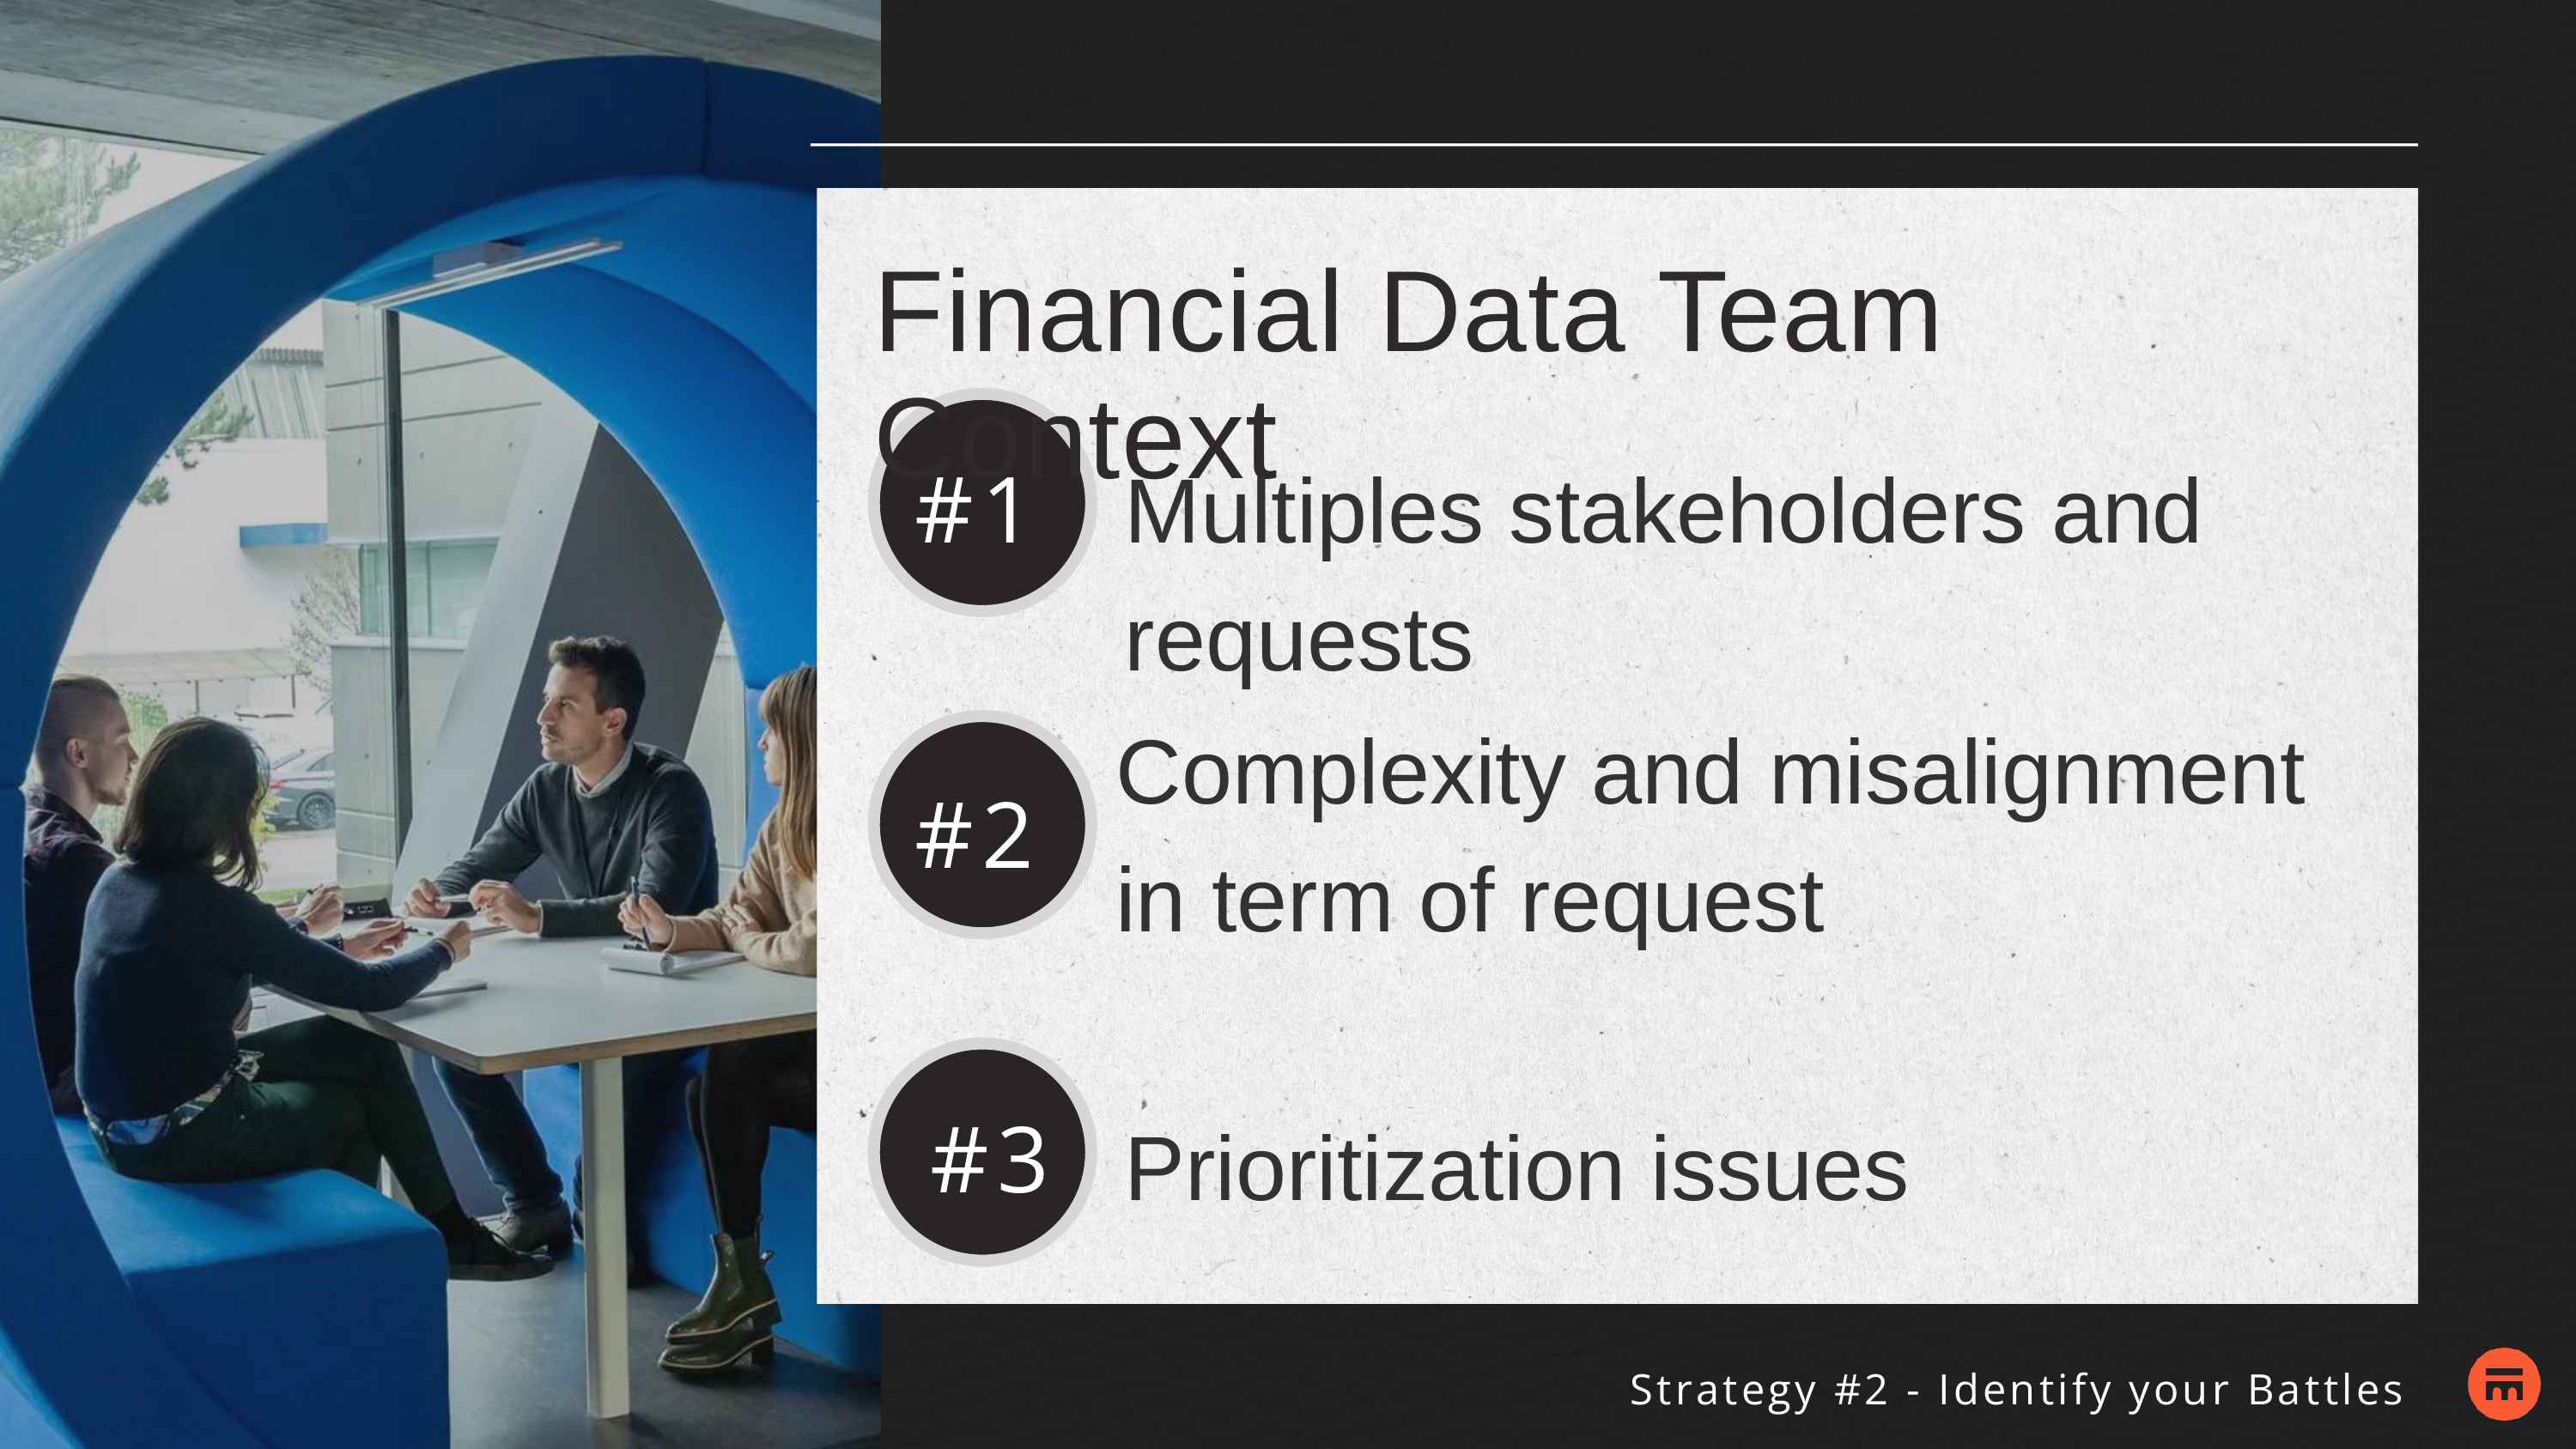

Financial Data Team Context

#1
Multiples stakeholders and requests
Complexity and misalignment in term of request

#2

#3
Prioritization issues

Strategy #2 - Identify your Battles